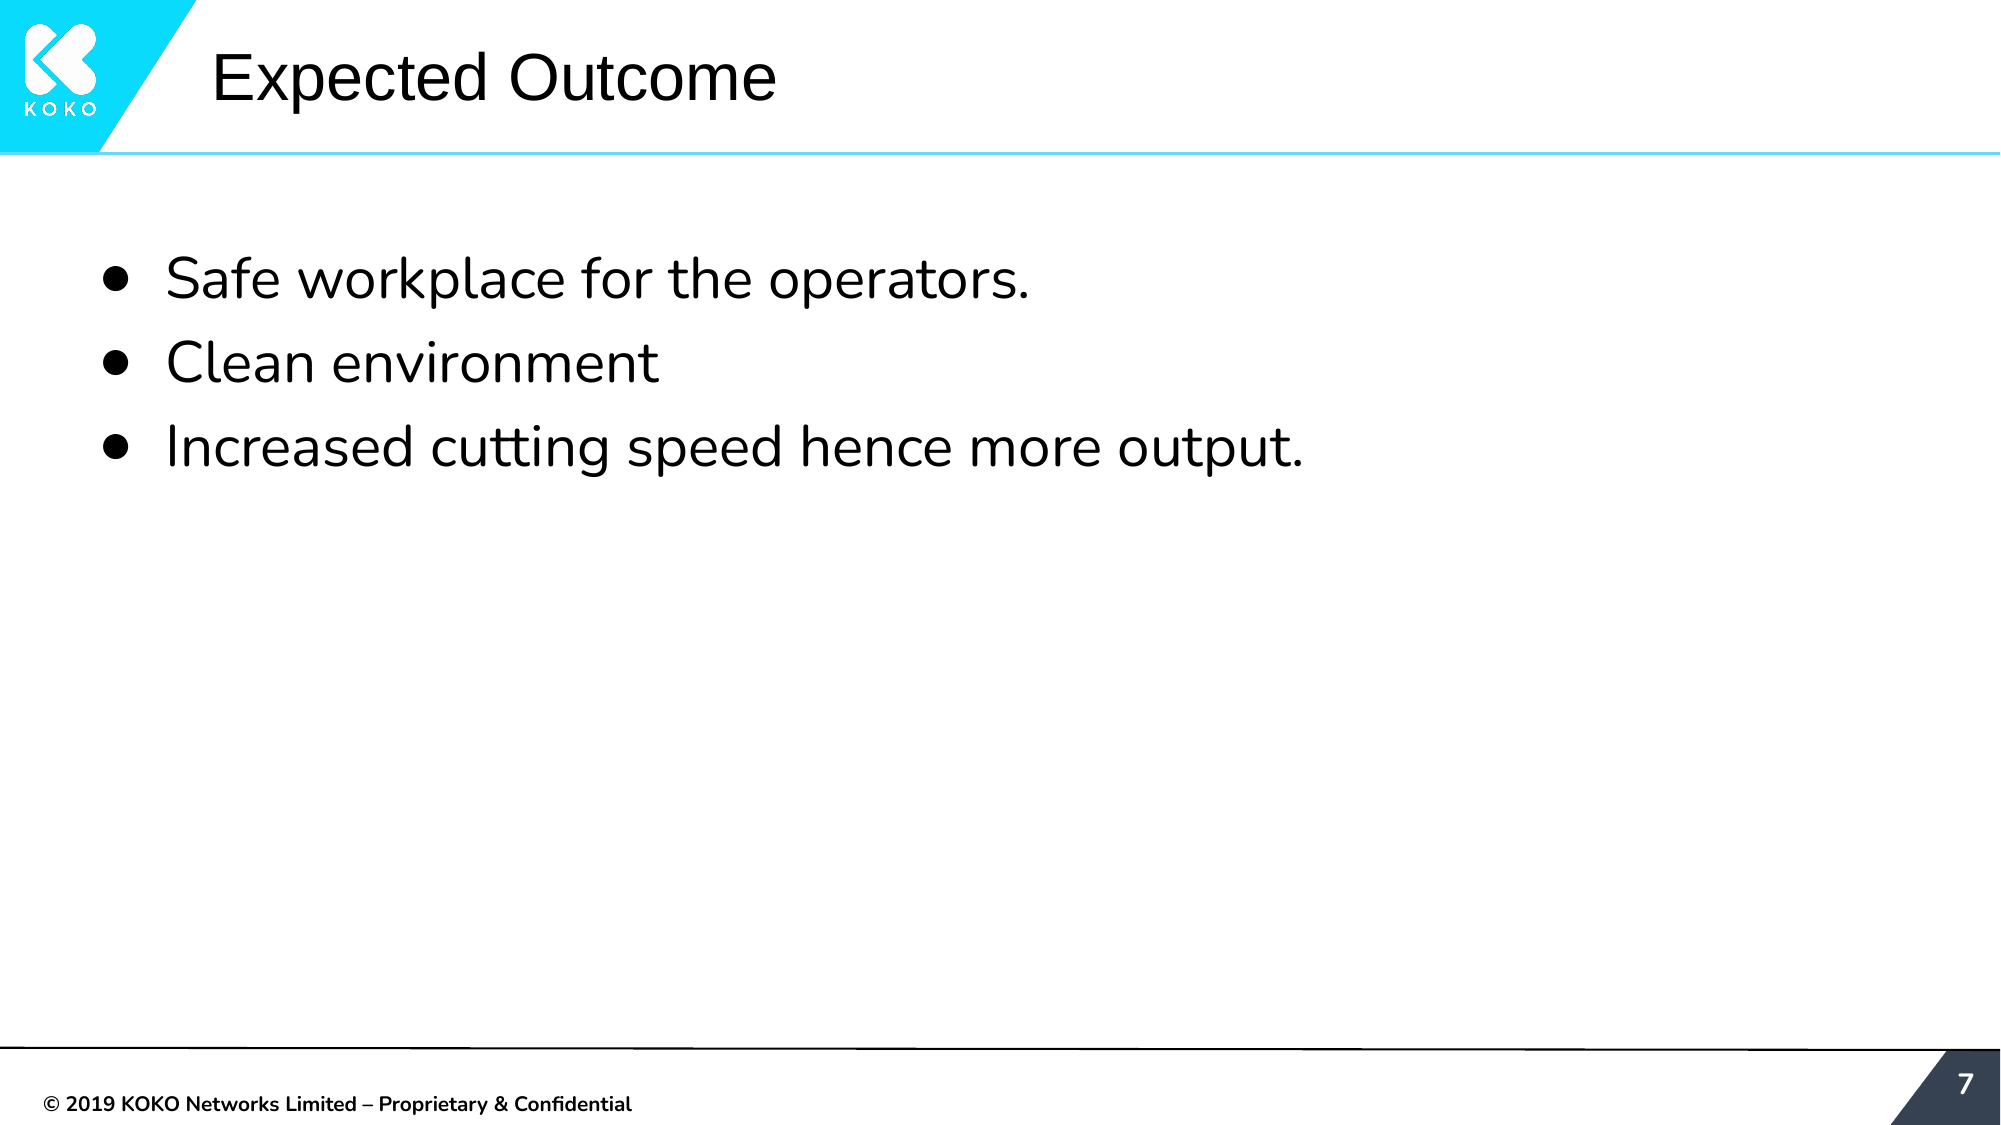

# Expected Outcome
Safe workplace for the operators.
Clean environment
Increased cutting speed hence more output.

7